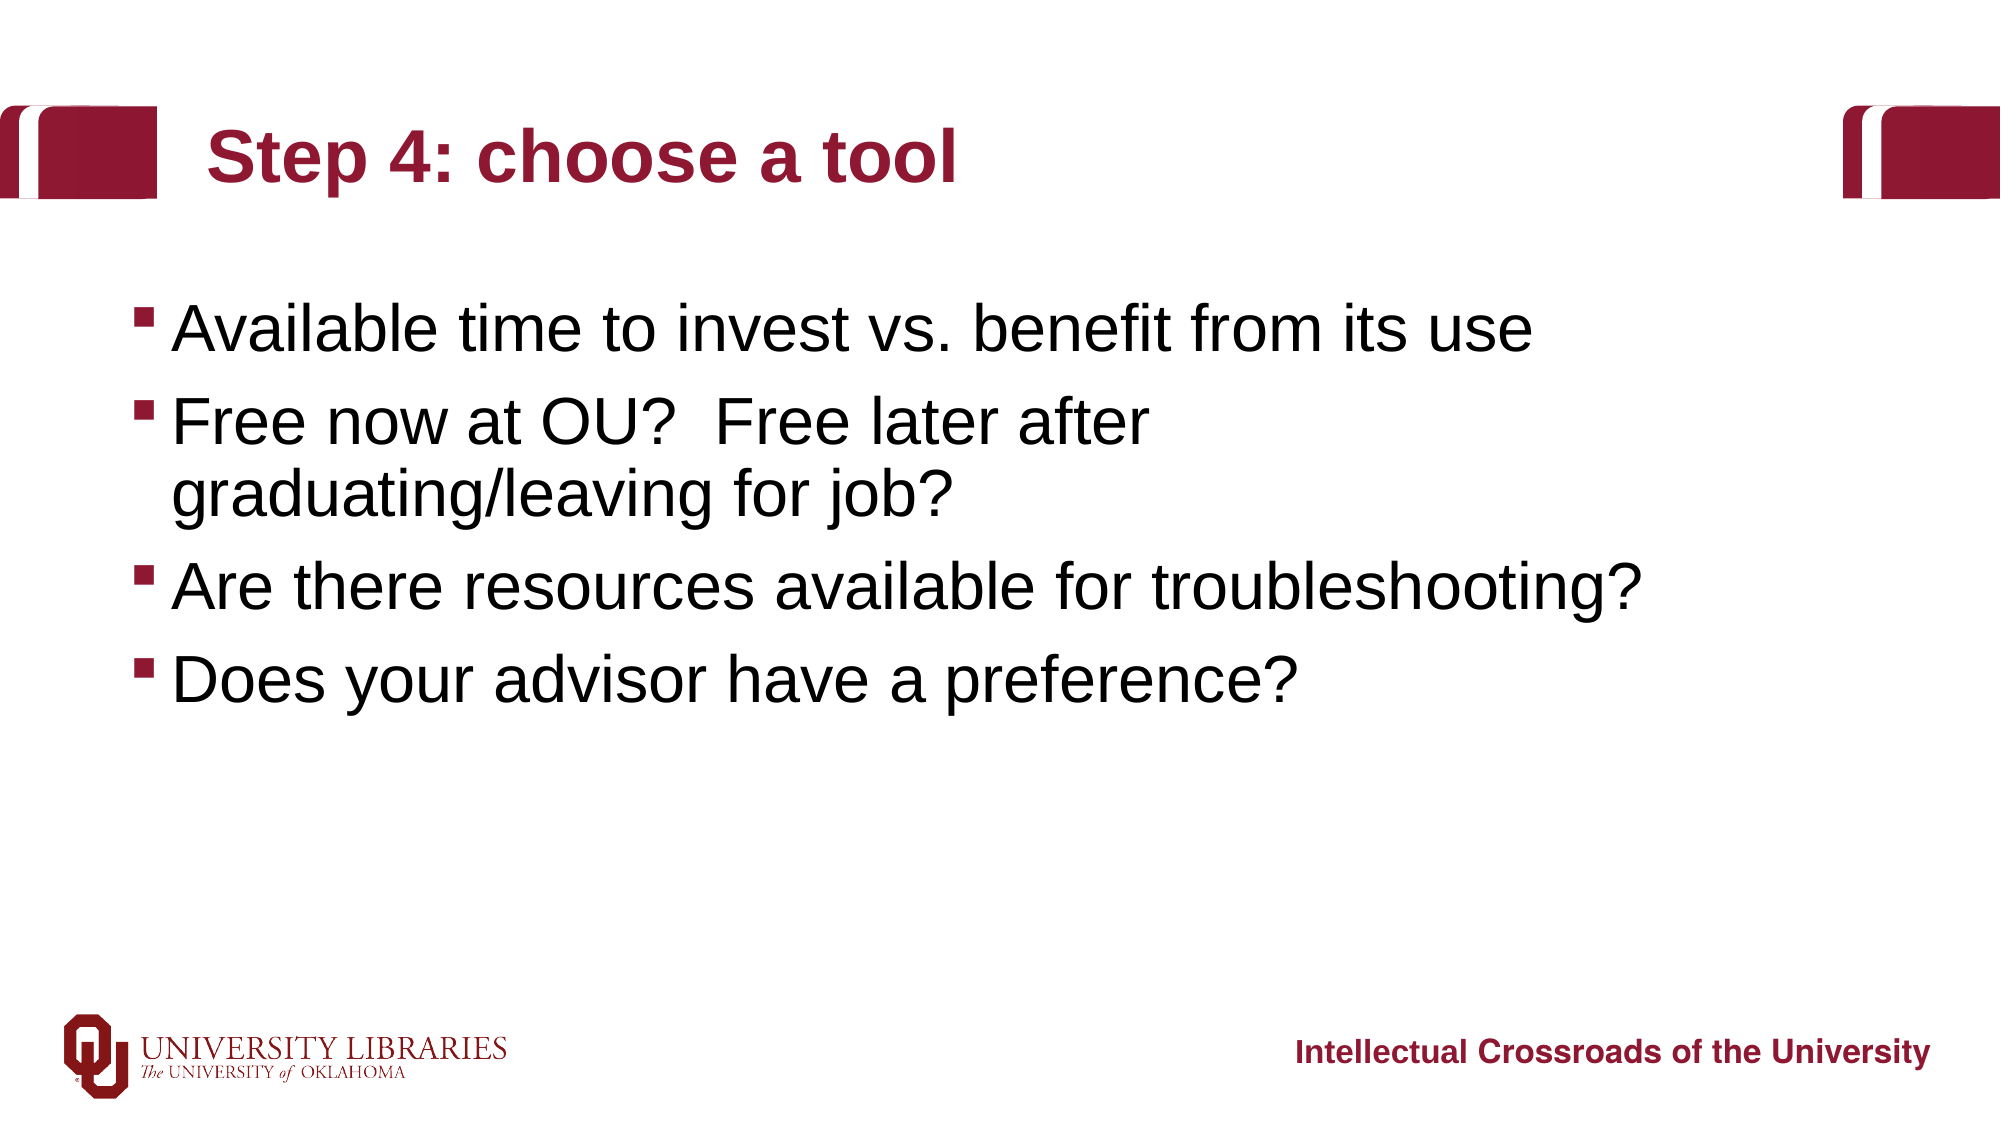

# Step 4: choose a tool
Available time to invest vs. benefit from its use
Free now at OU?  Free later after graduating/leaving for job?
Are there resources available for troubleshooting?
Does your advisor have a preference?